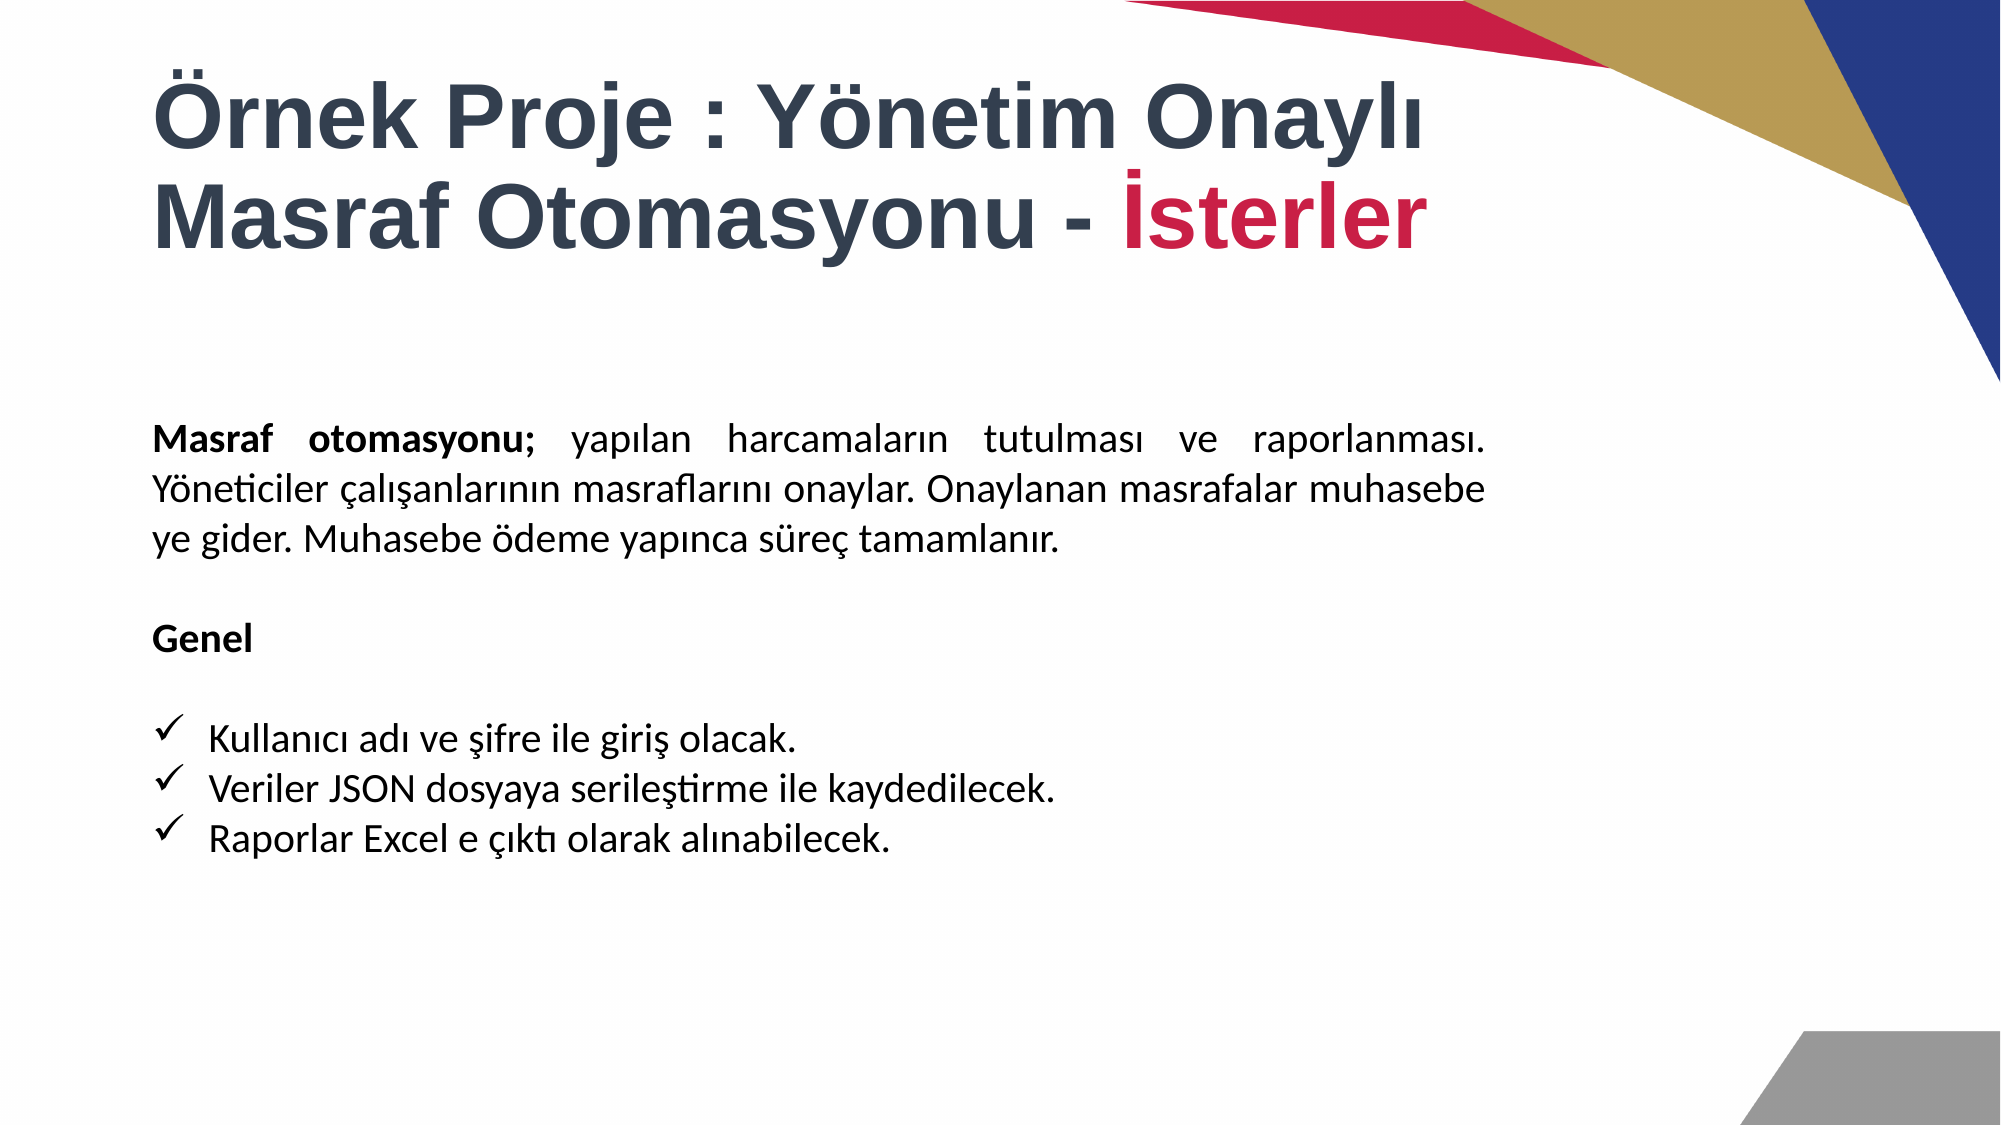

# Örnek Proje : Yönetim Onaylı Masraf Otomasyonu - İsterler
Masraf otomasyonu; yapılan harcamaların tutulması ve raporlanması. Yöneticiler çalışanlarının masraflarını onaylar. Onaylanan masrafalar muhasebe ye gider. Muhasebe ödeme yapınca süreç tamamlanır.

Genel

Kullanıcı adı ve şifre ile giriş olacak.
Veriler JSON dosyaya serileştirme ile kaydedilecek.
Raporlar Excel e çıktı olarak alınabilecek.